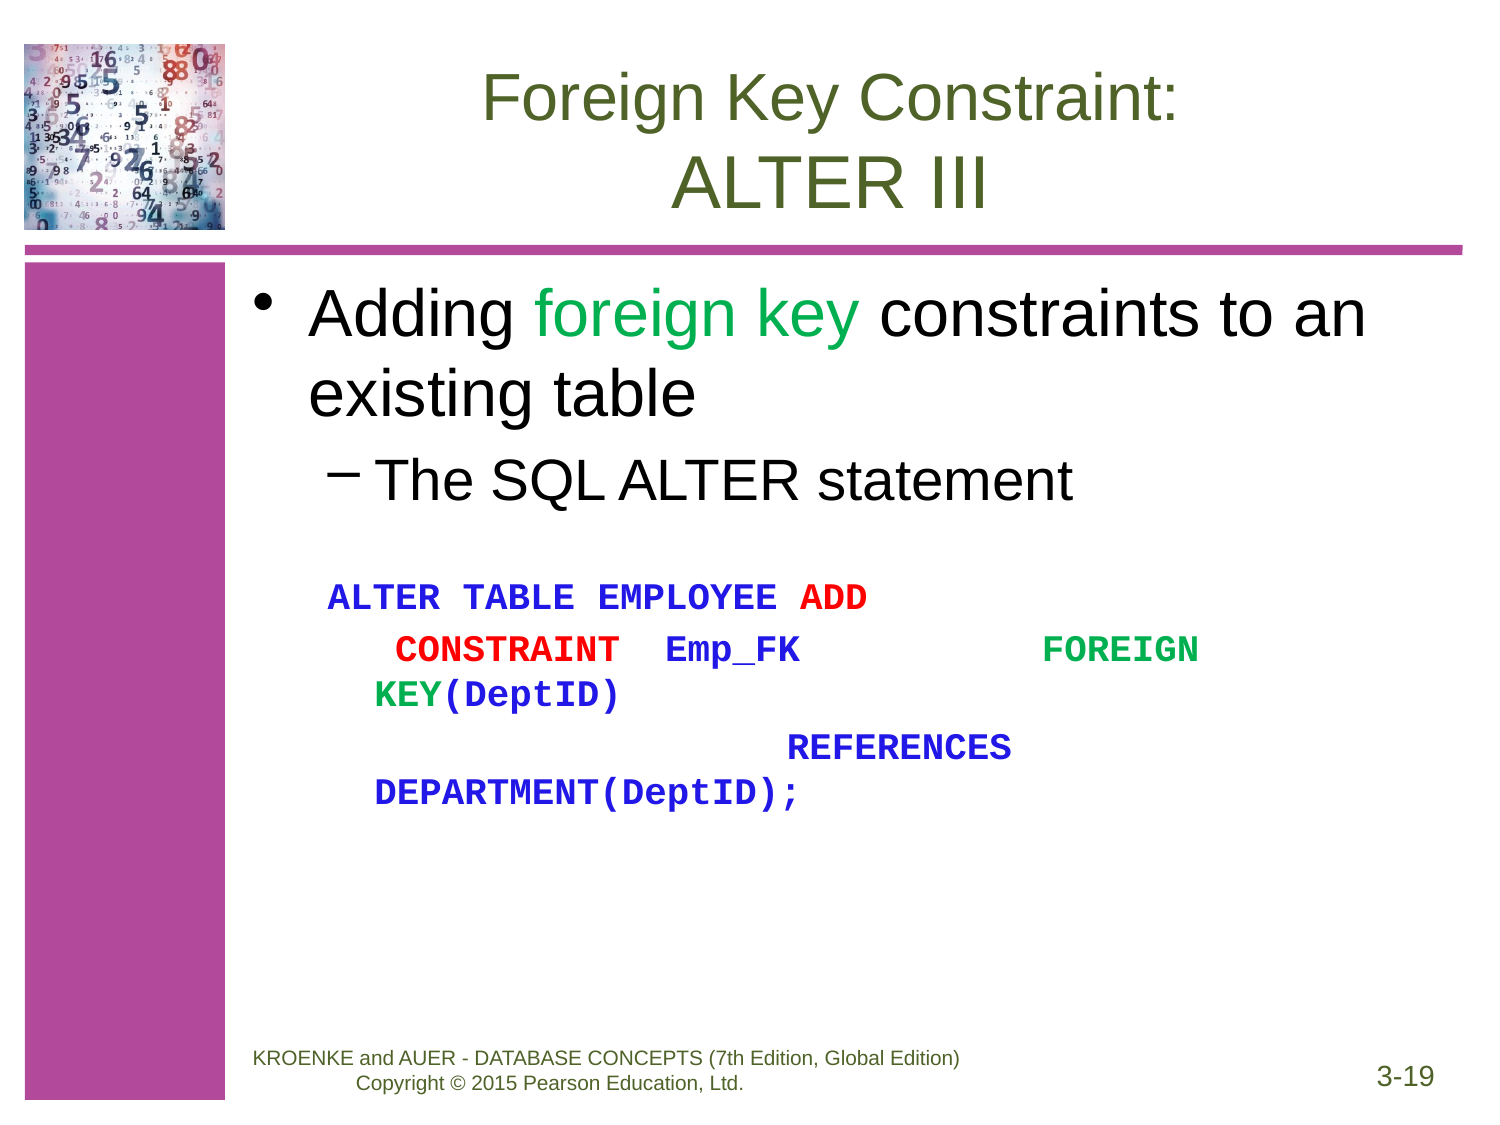

# Foreign Key Constraint: ALTER III
Adding foreign key constraints to an existing table
The SQL ALTER statement

ALTER TABLE EMPLOYEE ADD
   CONSTRAINT  Emp_FK  	   FOREIGN KEY(DeptID)
 			     REFERENCES  DEPARTMENT(DeptID);

KROENKE and AUER - DATABASE CONCEPTS (7th Edition, Global Edition)                                      Copyright © 2015 Pearson Education, Ltd.
3-19